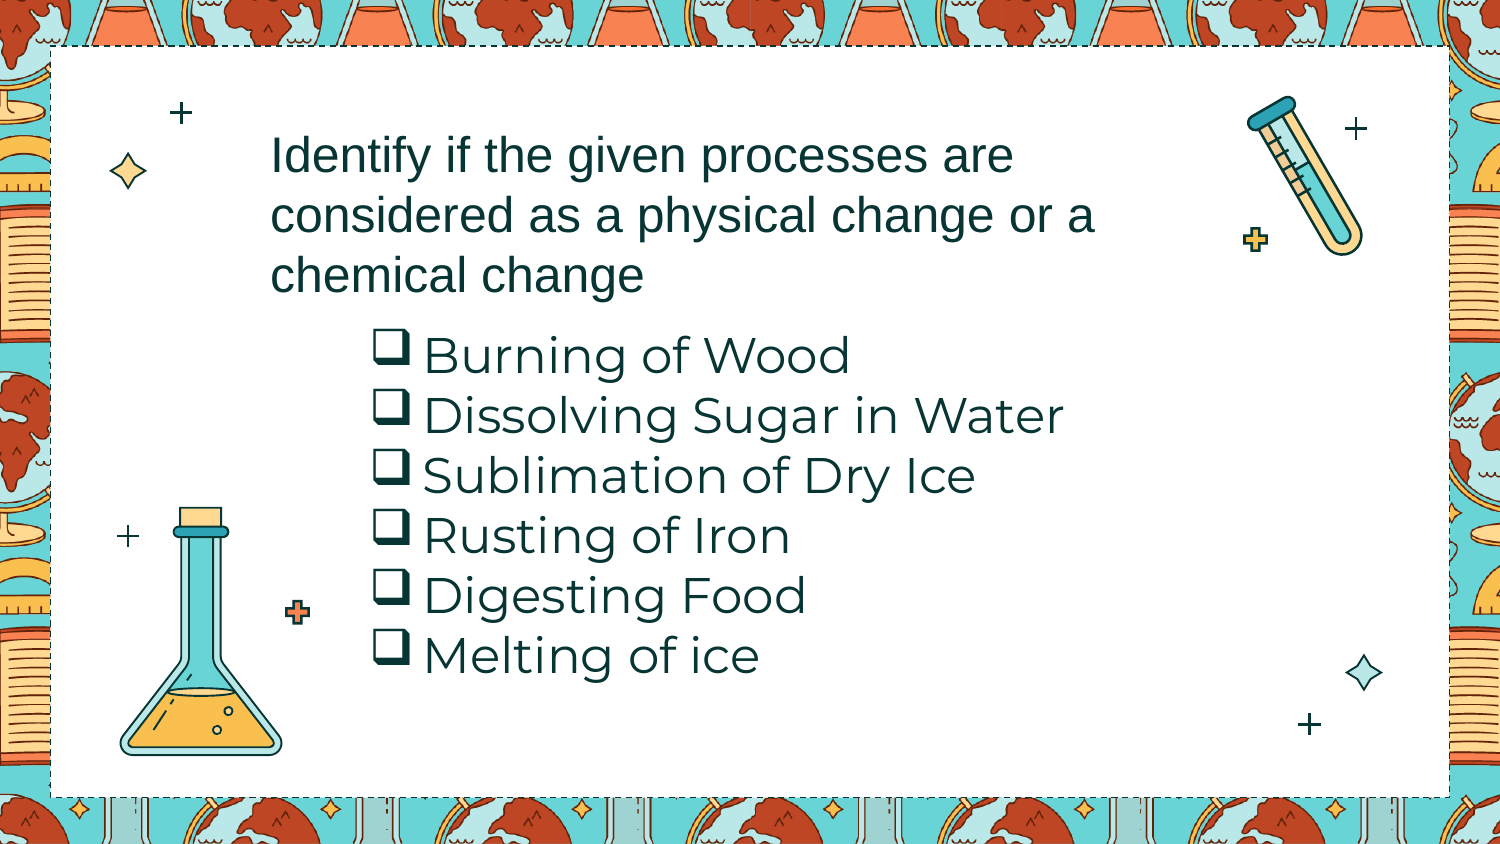

# Identify if the given processes are considered as a physical change or a chemical change

Burning of Wood
Dissolving Sugar in Water
Sublimation of Dry Ice
Rusting of Iron
Digesting Food
Melting of ice